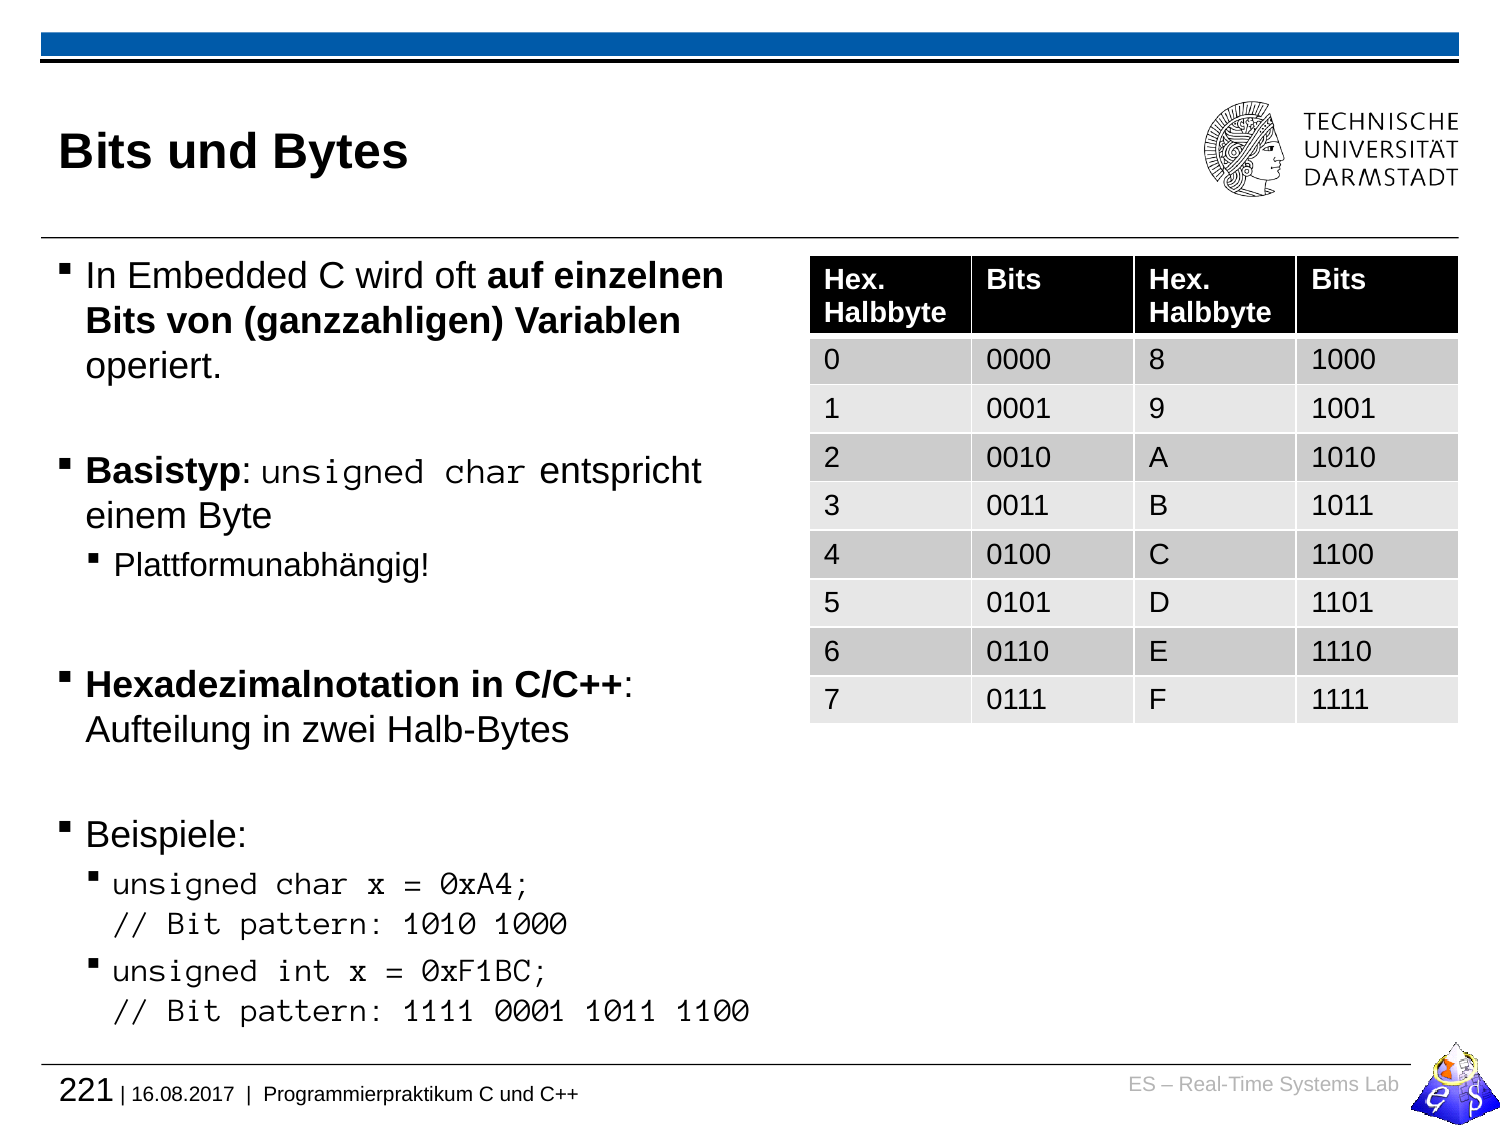

# Bits und Bytes
In Embedded C wird oft auf einzelnen Bits von (ganzzahligen) Variablen operiert.

Basistyp: unsigned char entspricht einem Byte
Plattformunabhängig!

Hexadezimalnotation in C/C++:
Aufteilung in zwei Halb-Bytes

Beispiele:
unsigned char x = 0xA4;
// Bit pattern: 1010 1000
unsigned int x = 0xF1BC;
// Bit pattern: 1111 0001 1011 1100
| Hex. Halbbyte | Bits | Hex. Halbbyte | Bits |
| --- | --- | --- | --- |
| 0 | 0000 | 8 | 1000 |
| 1 | 0001 | 9 | 1001 |
| 2 | 0010 | A | 1010 |
| 3 | 0011 | B | 1011 |
| 4 | 0100 | C | 1100 |
| 5 | 0101 | D | 1101 |
| 6 | 0110 | E | 1110 |
| 7 | 0111 | F | 1111 |